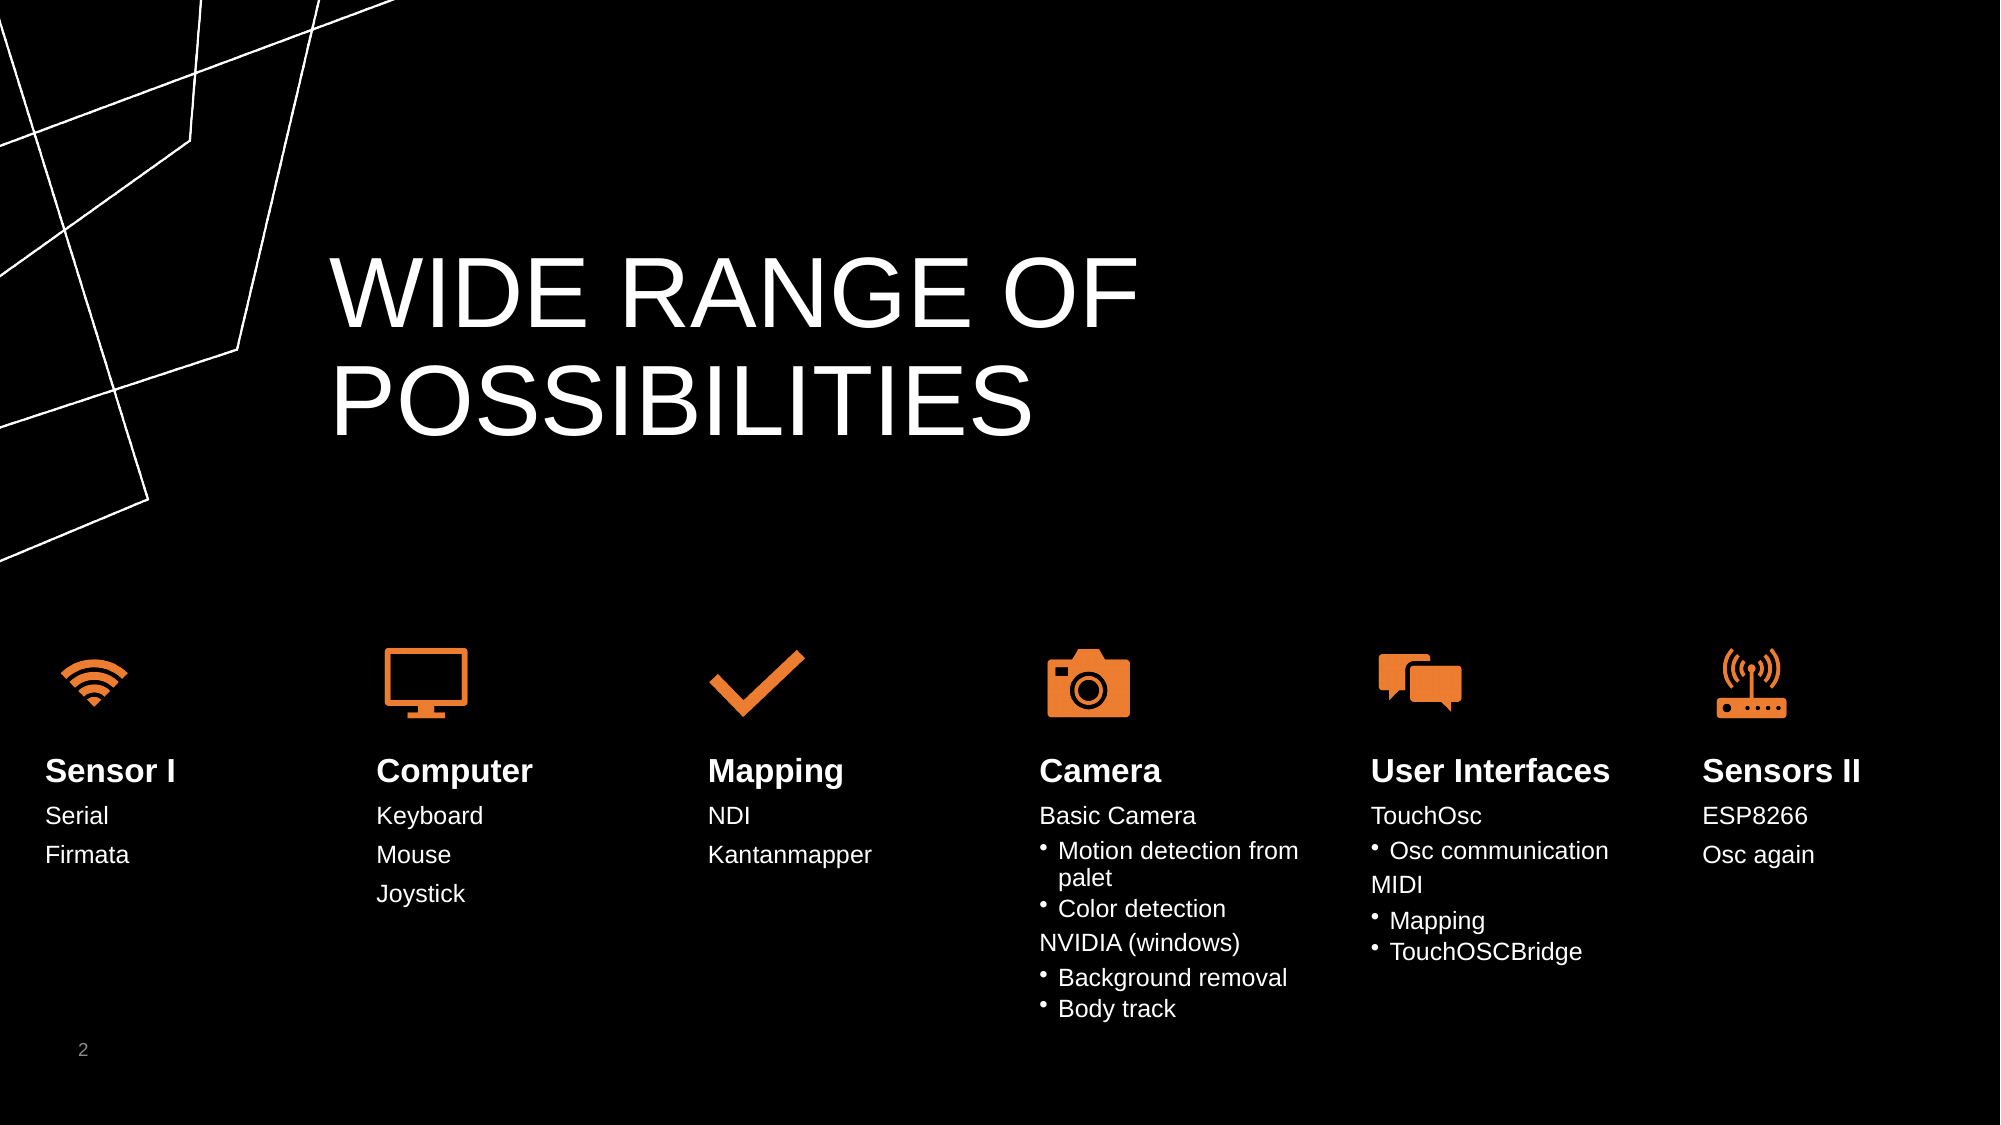

# Wide range of Possibilities
Sensor I
Serial
Firmata
Computer
Keyboard
Mouse
Joystick
Mapping
NDI
Kantanmapper
Camera
Basic Camera
Motion detection from palet
Color detection
NVIDIA (windows)
Background removal
Body track
User Interfaces
TouchOsc
Osc communication
MIDI
Mapping
TouchOSCBridge
Sensors II
ESP8266
Osc again
2